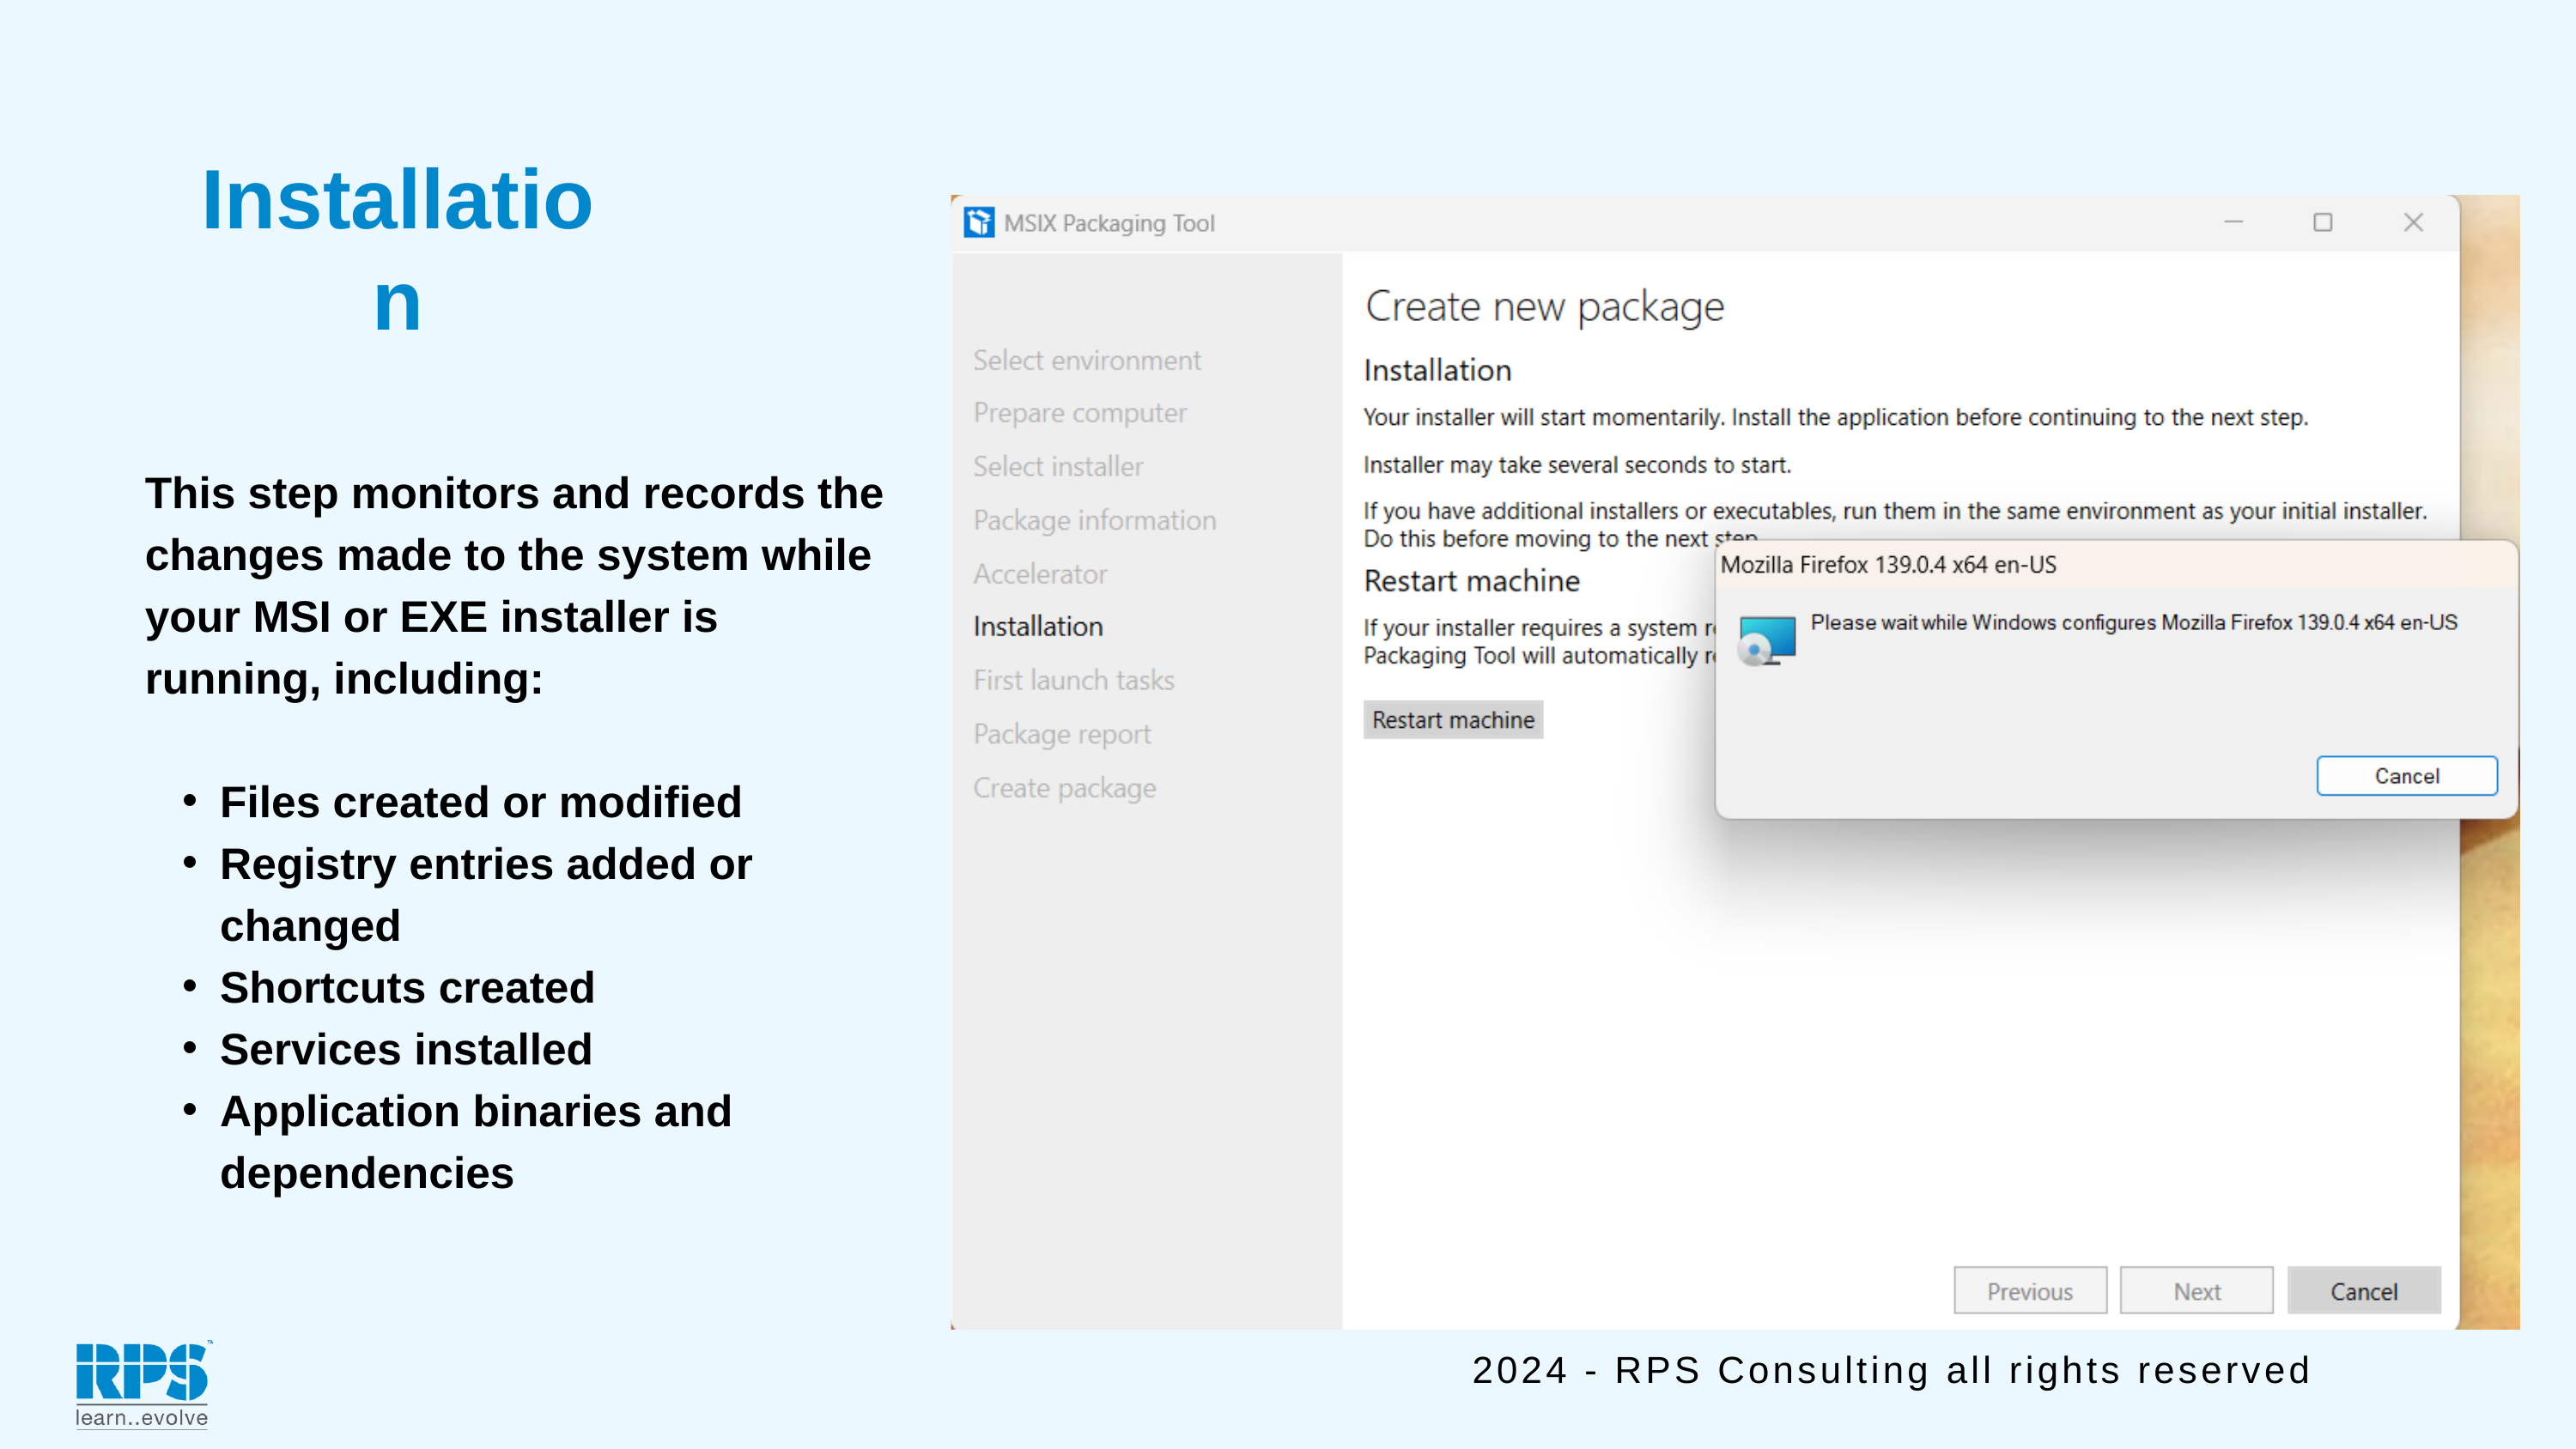

Installation

This step monitors and records the changes made to the system while your MSI or EXE installer is running, including:

Files created or modified
Registry entries added or changed
Shortcuts created
Services installed
Application binaries and dependencies
2024 - RPS Consulting all rights reserved